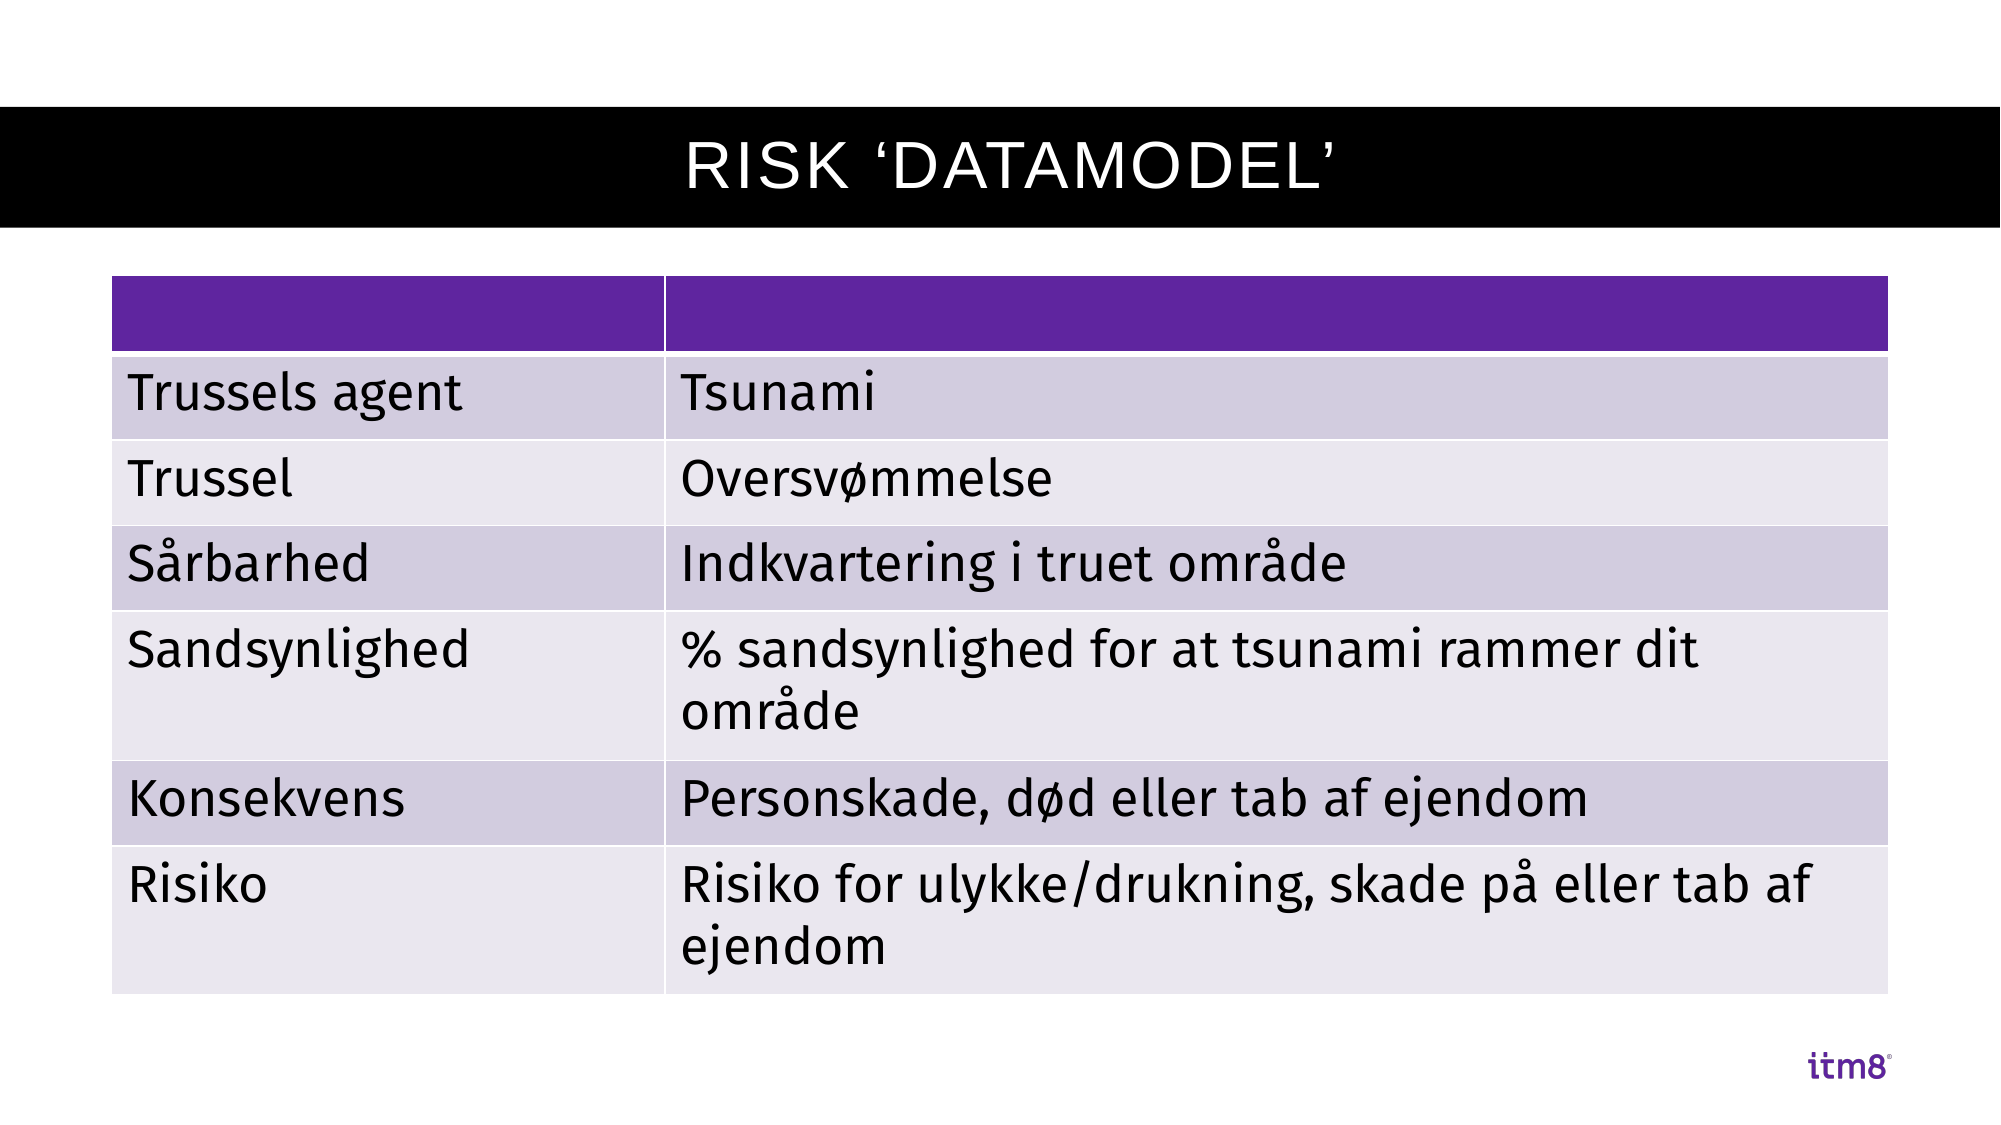

# Risk ‘datamodel’

|  |  |
| --- | --- |
| Trussels agent | Tsunami |
| Trussel | Oversvømmelse |
| Sårbarhed | Indkvartering i truet område |
| Sandsynlighed | % sandsynlighed for at tsunami rammer dit område |
| Konsekvens | Personskade, død eller tab af ejendom |
| Risiko | Risiko for ulykke/drukning, skade på eller tab af ejendom |